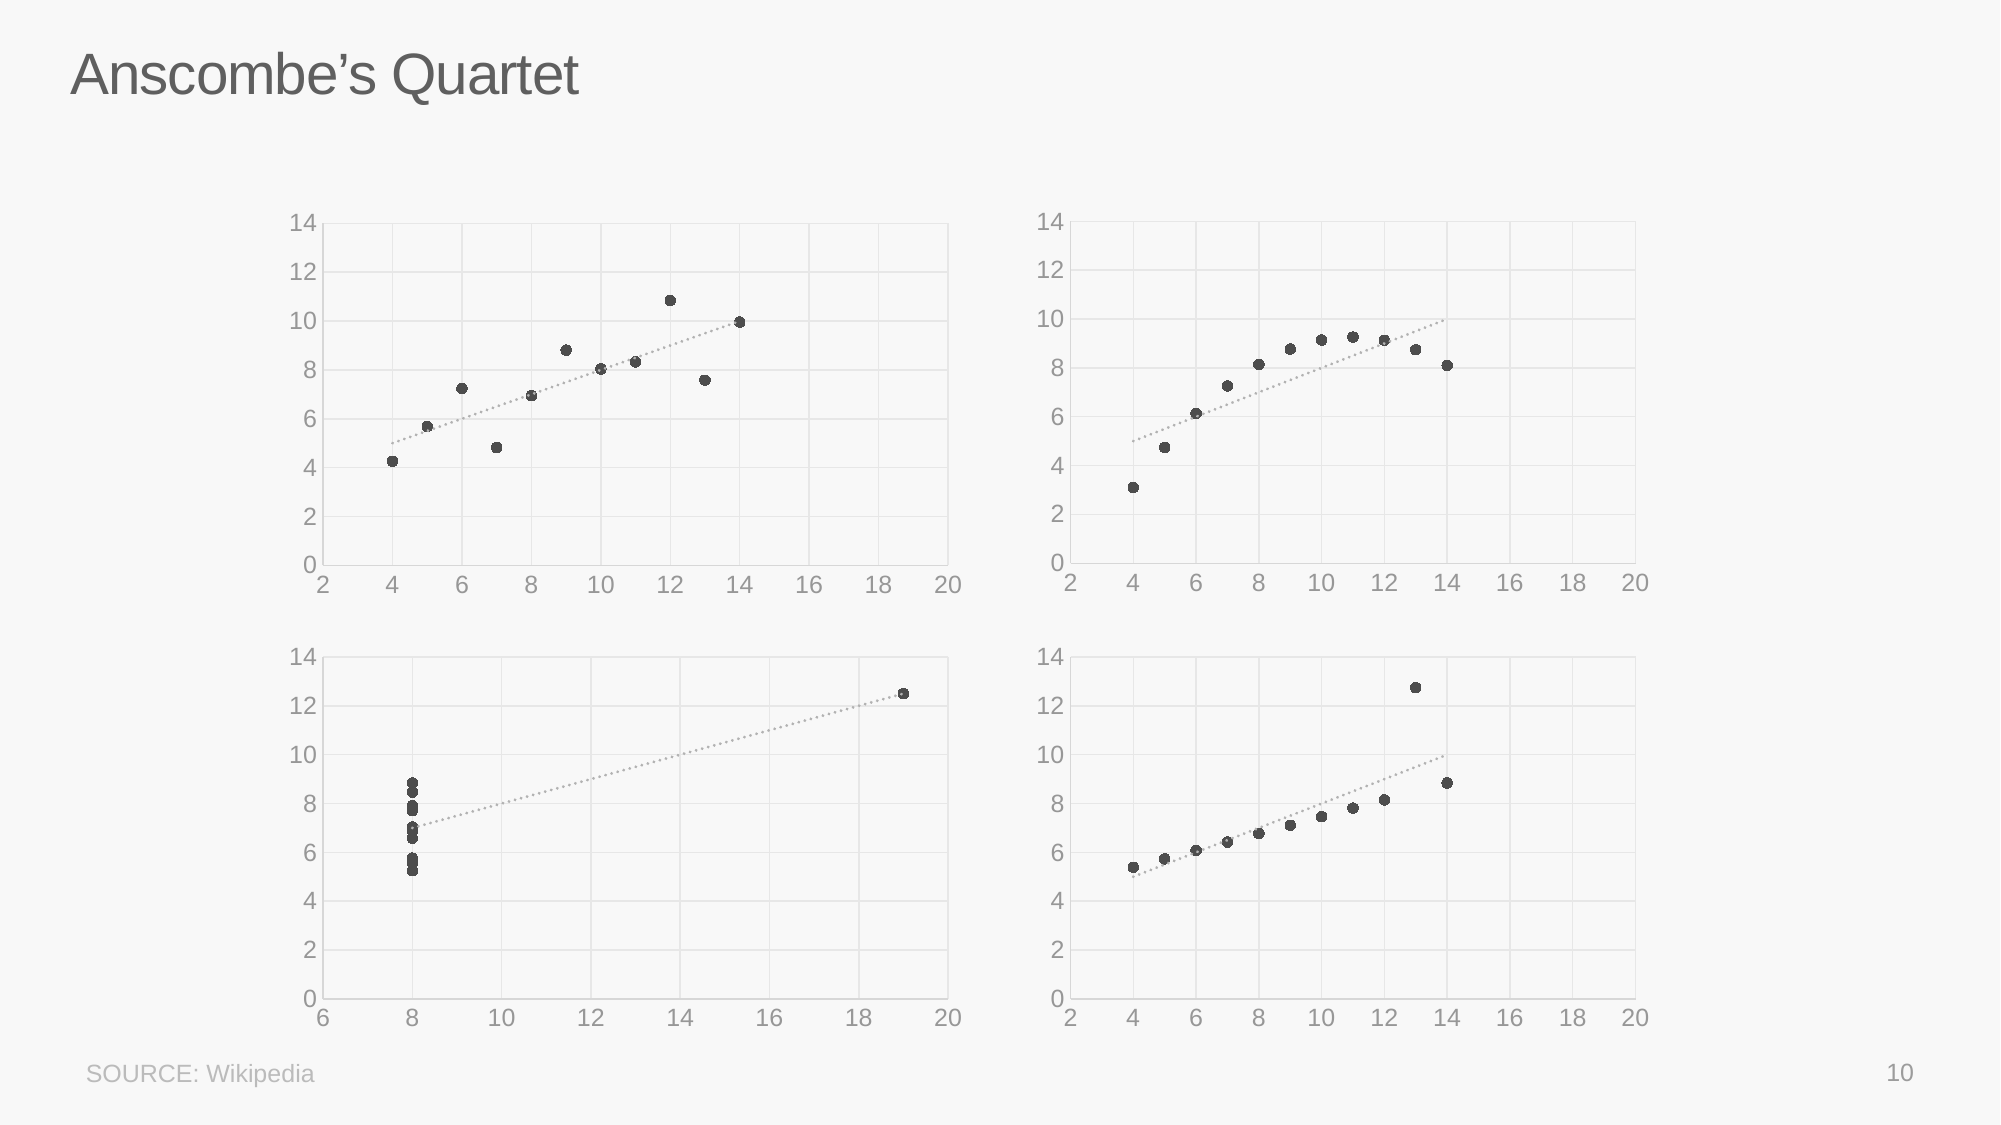

# Anscombe’s Quartet

### Chart

| Category | y |
|---|---|

### Chart

| Category | y |
|---|---|

### Chart

| Category | y |
|---|---|

### Chart

| Category | y |
|---|---|
10
SOURCE: Wikipedia